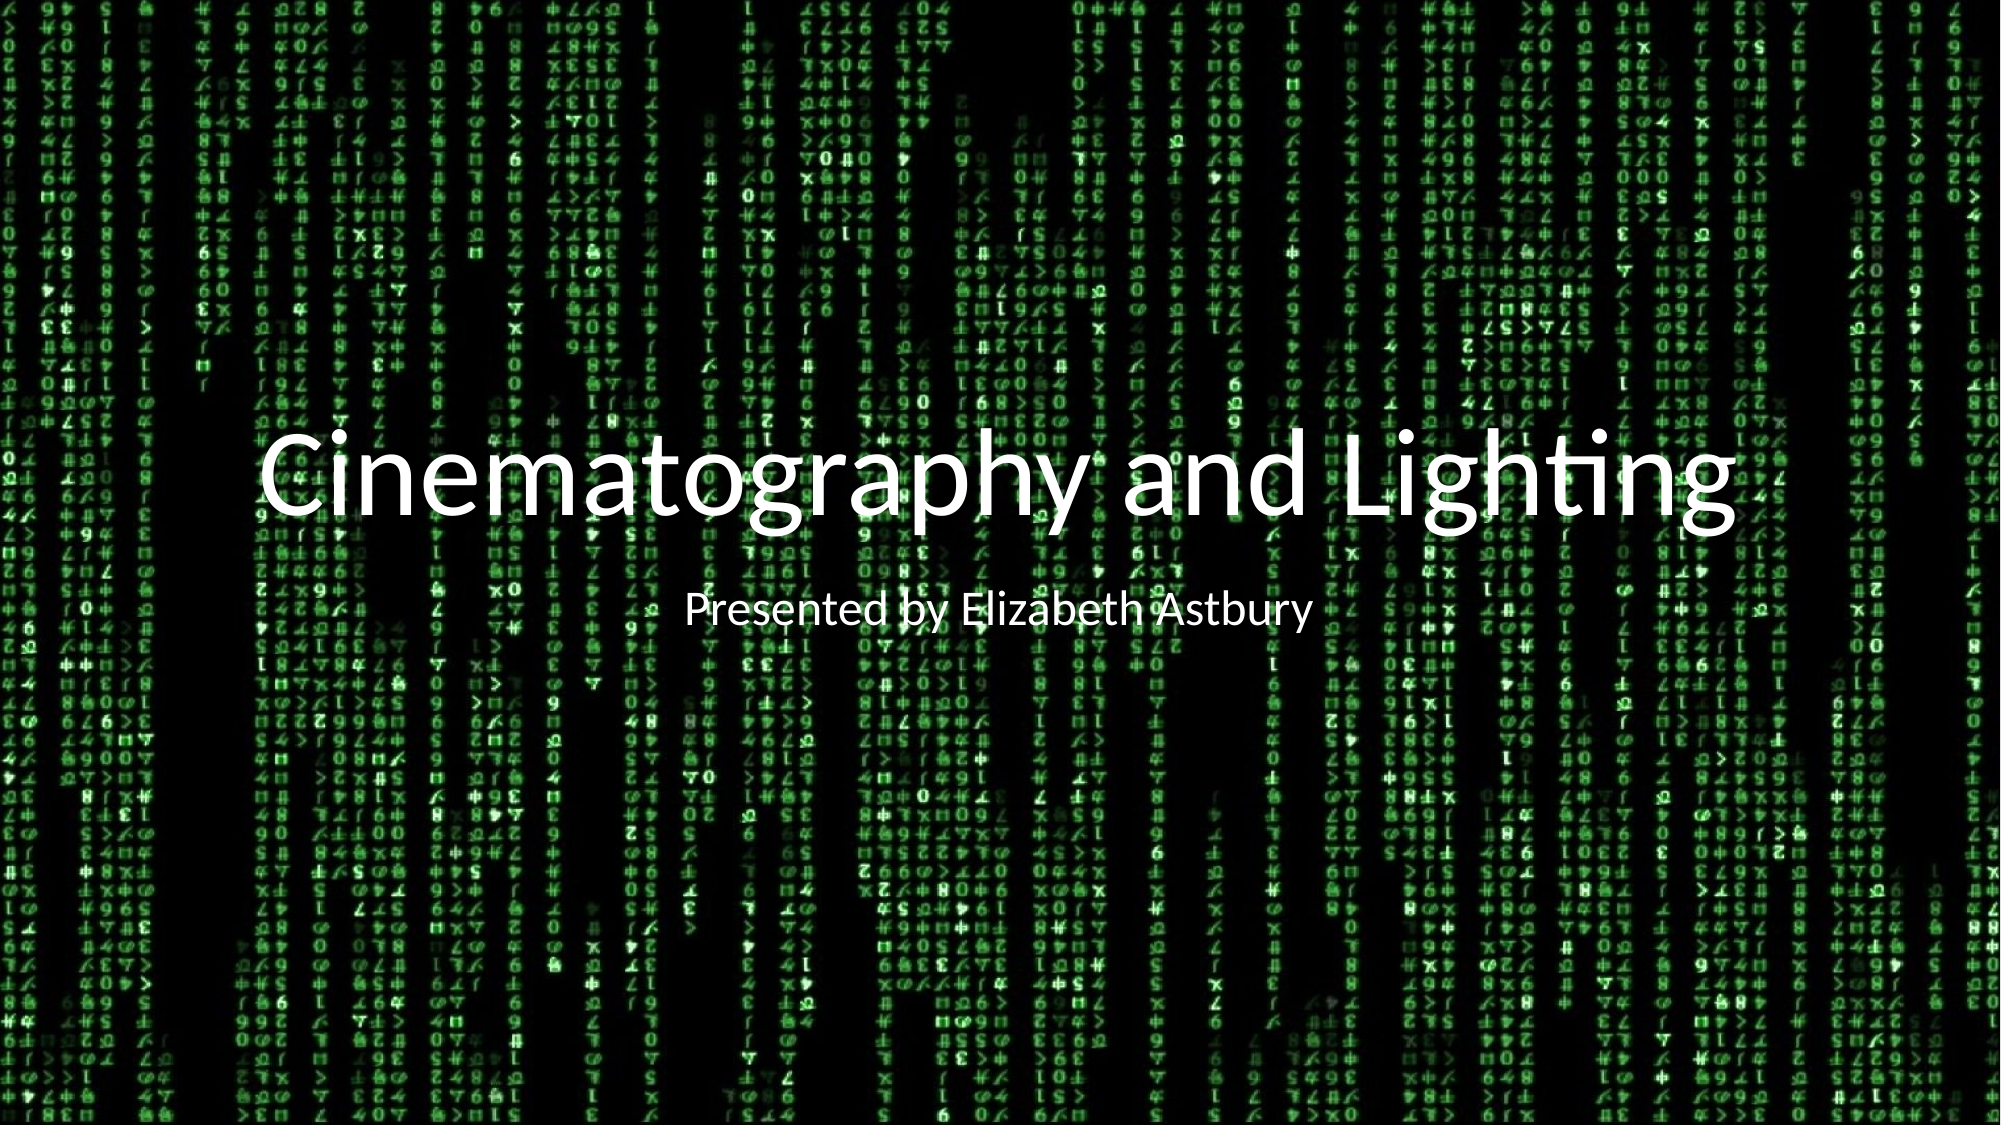

# Cinematography and Lighting
Presented by Elizabeth Astbury